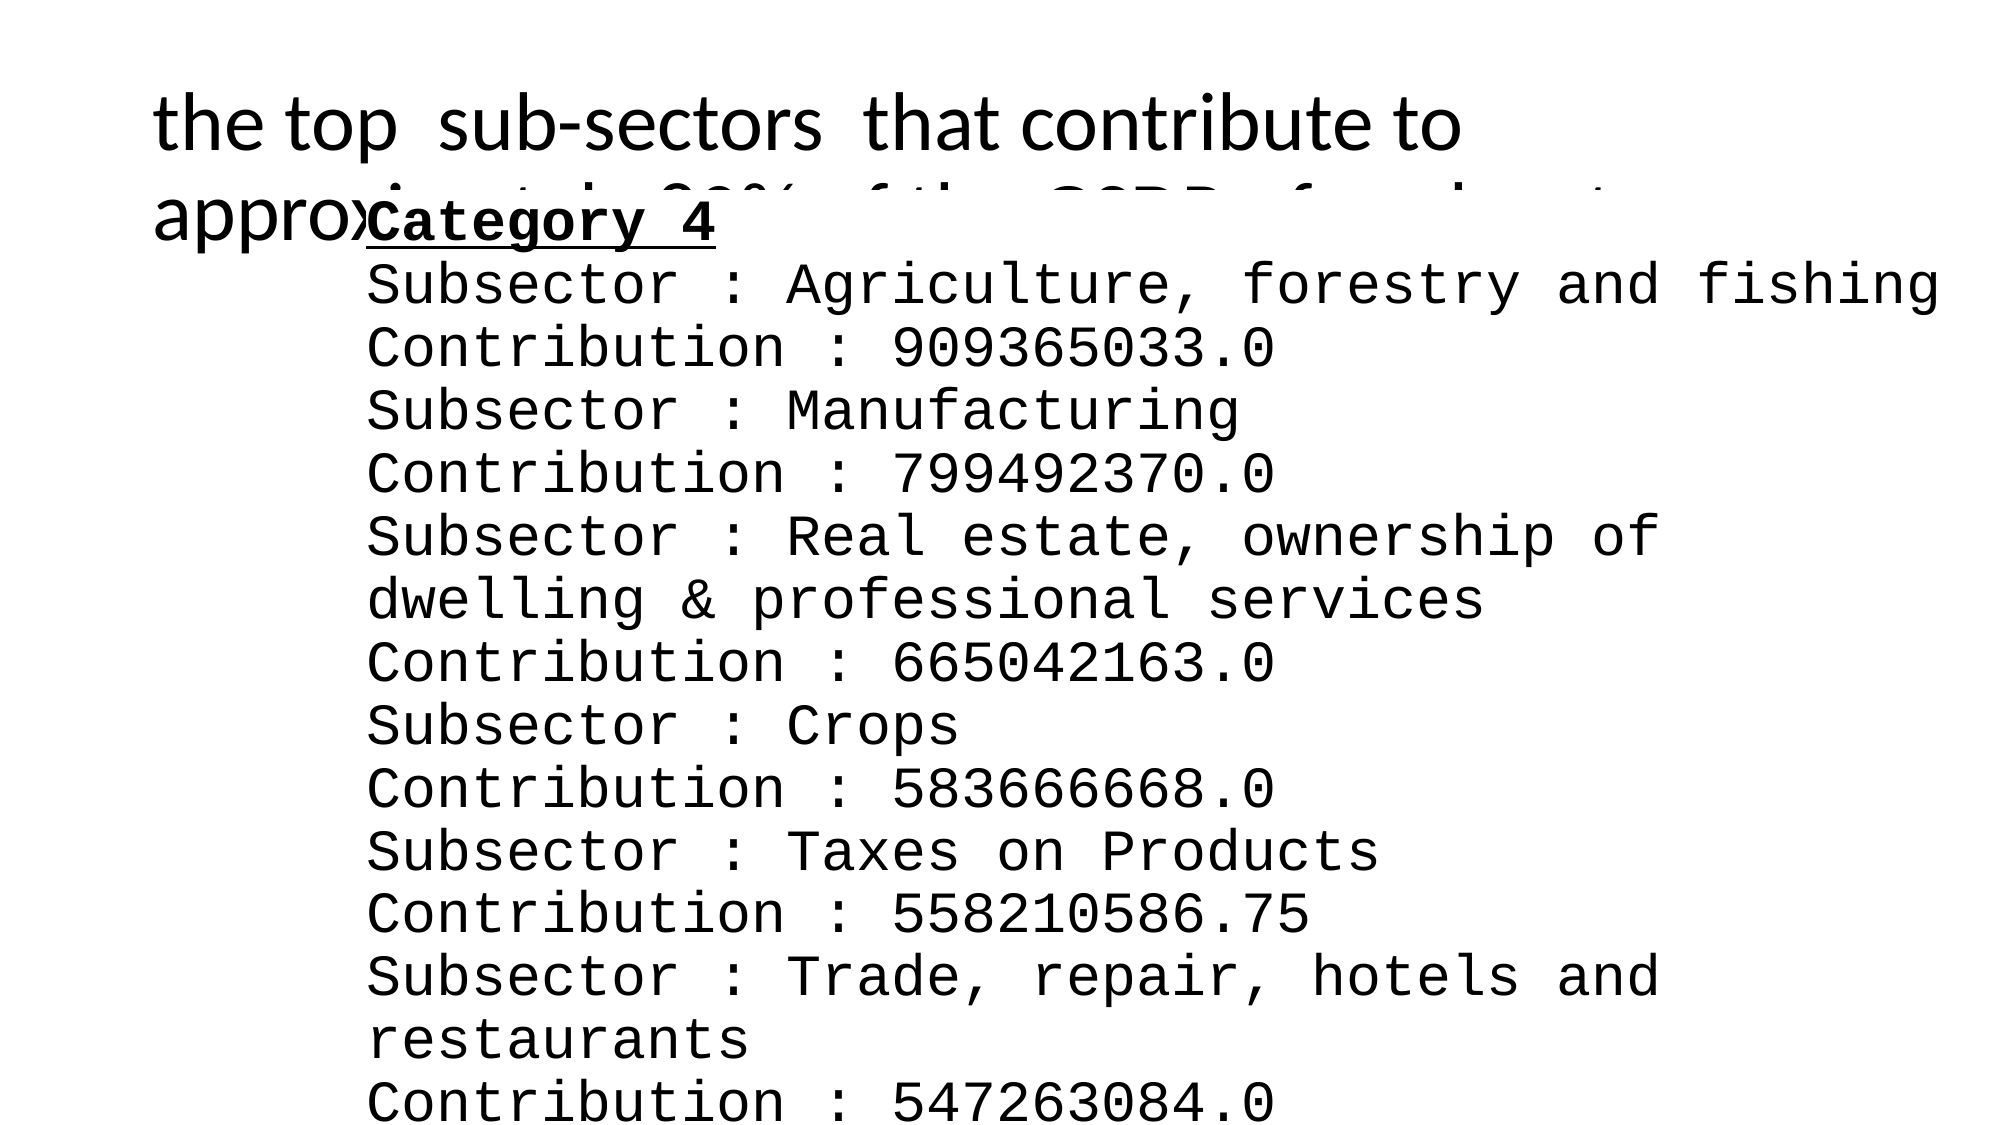

# the top  sub-sectors  that contribute to approximately 80% of the GSDP of each category
Category 4
Subsector : Agriculture, forestry and fishing
Contribution : 909365033.0
Subsector : Manufacturing
Contribution : 799492370.0
Subsector : Real estate, ownership of dwelling & professional services
Contribution : 665042163.0
Subsector : Crops
Contribution : 583666668.0
Subsector : Taxes on Products
Contribution : 558210586.75
Subsector : Trade, repair, hotels and restaurants
Contribution : 547263084.0